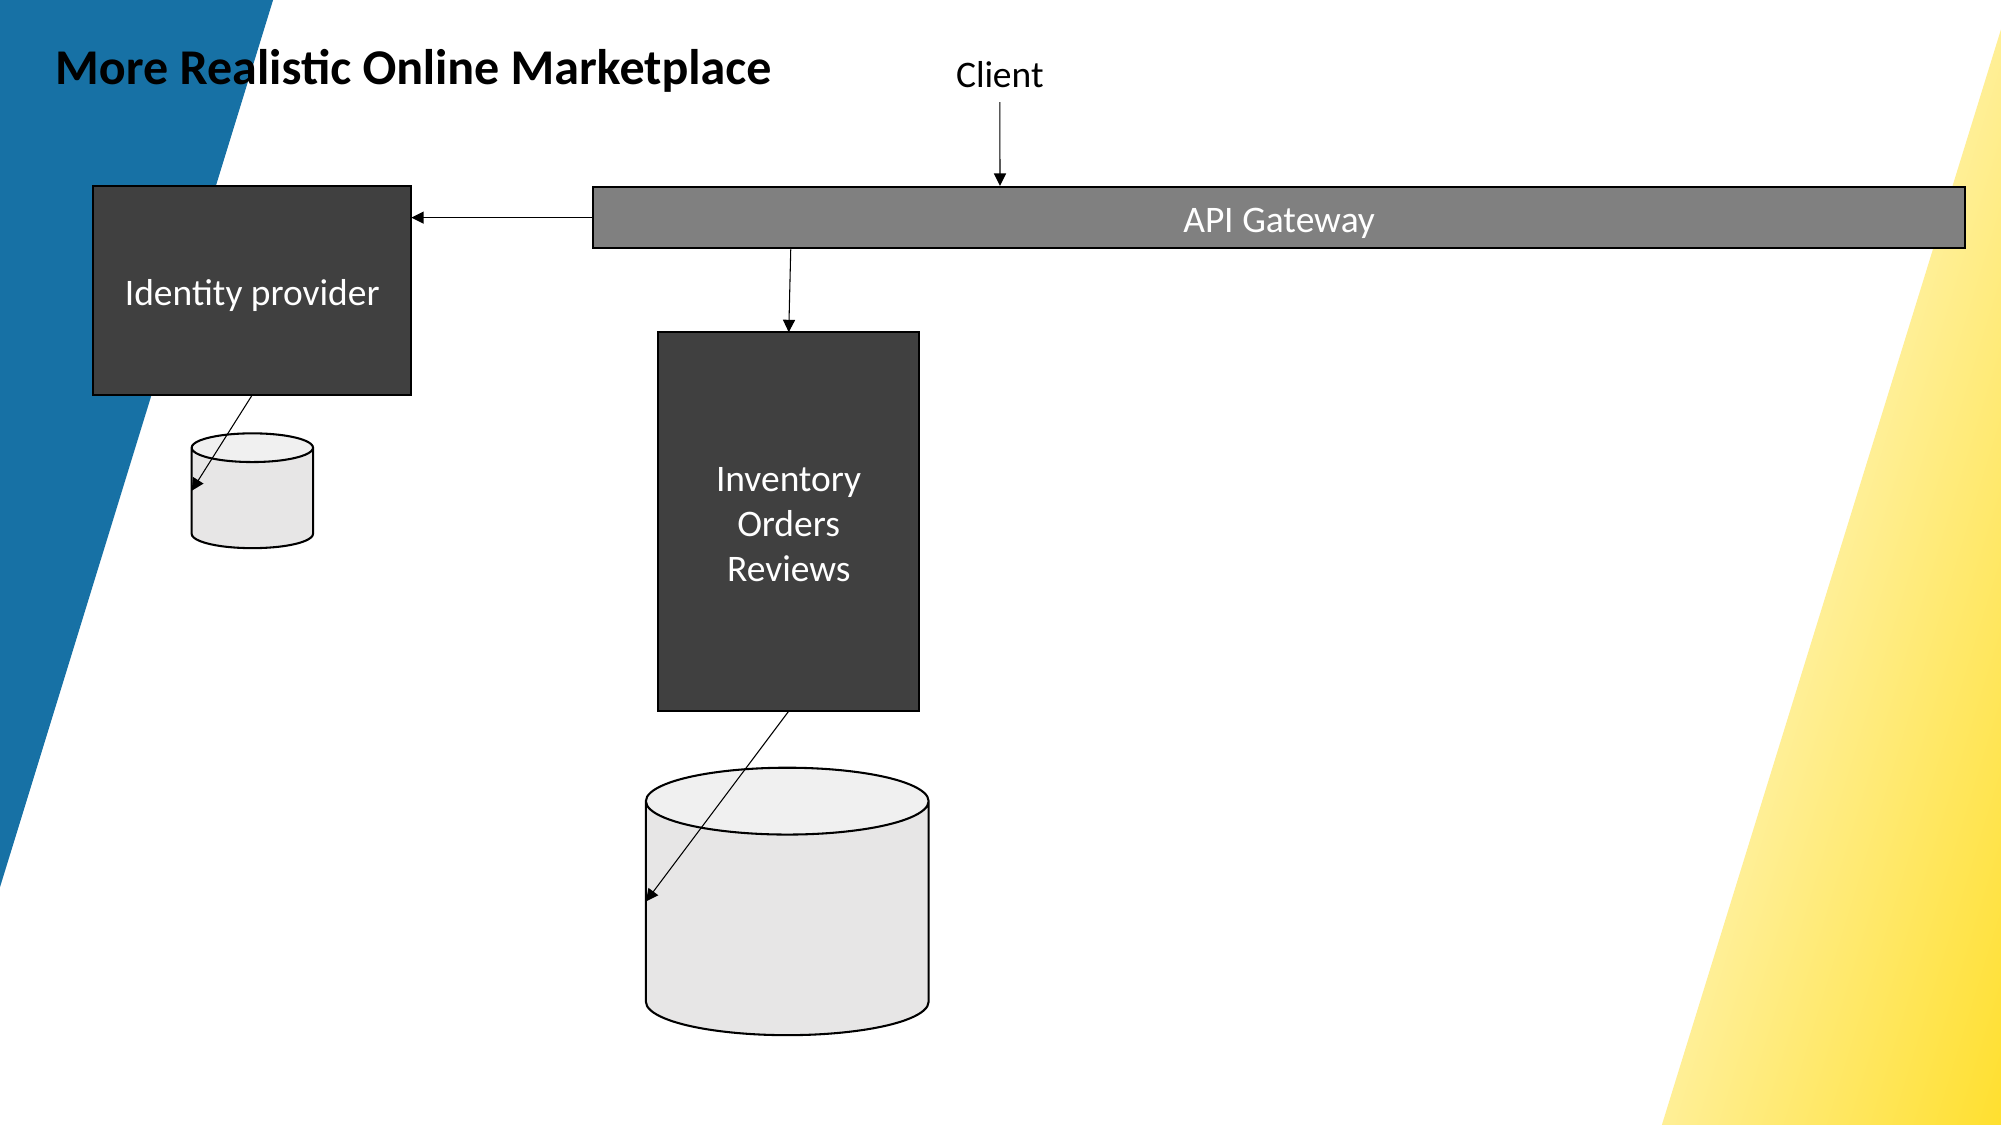

More Realistic Online Marketplace
Client

Identity provider
API Gateway
Inventory
Orders
Reviews